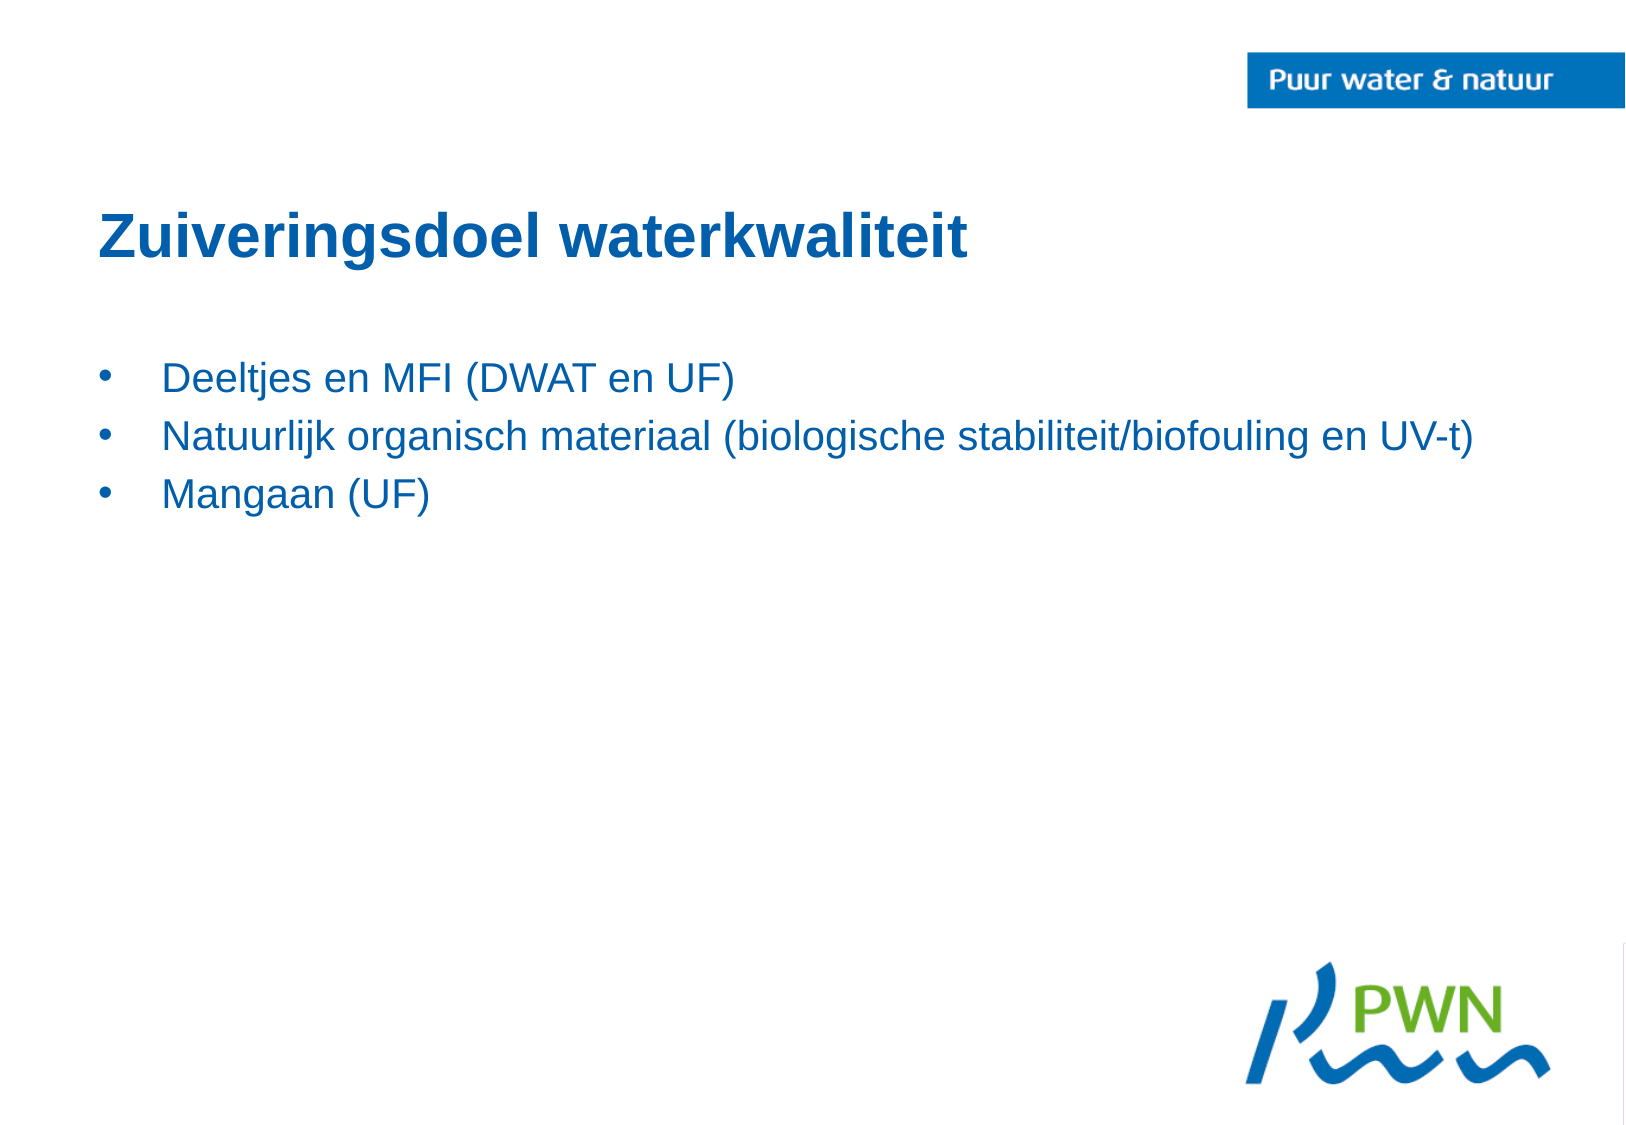

# Zuiveringsdoel waterkwaliteit
Deeltjes en MFI (DWAT en UF)
Natuurlijk organisch materiaal (biologische stabiliteit/biofouling en UV-t)
Mangaan (UF)